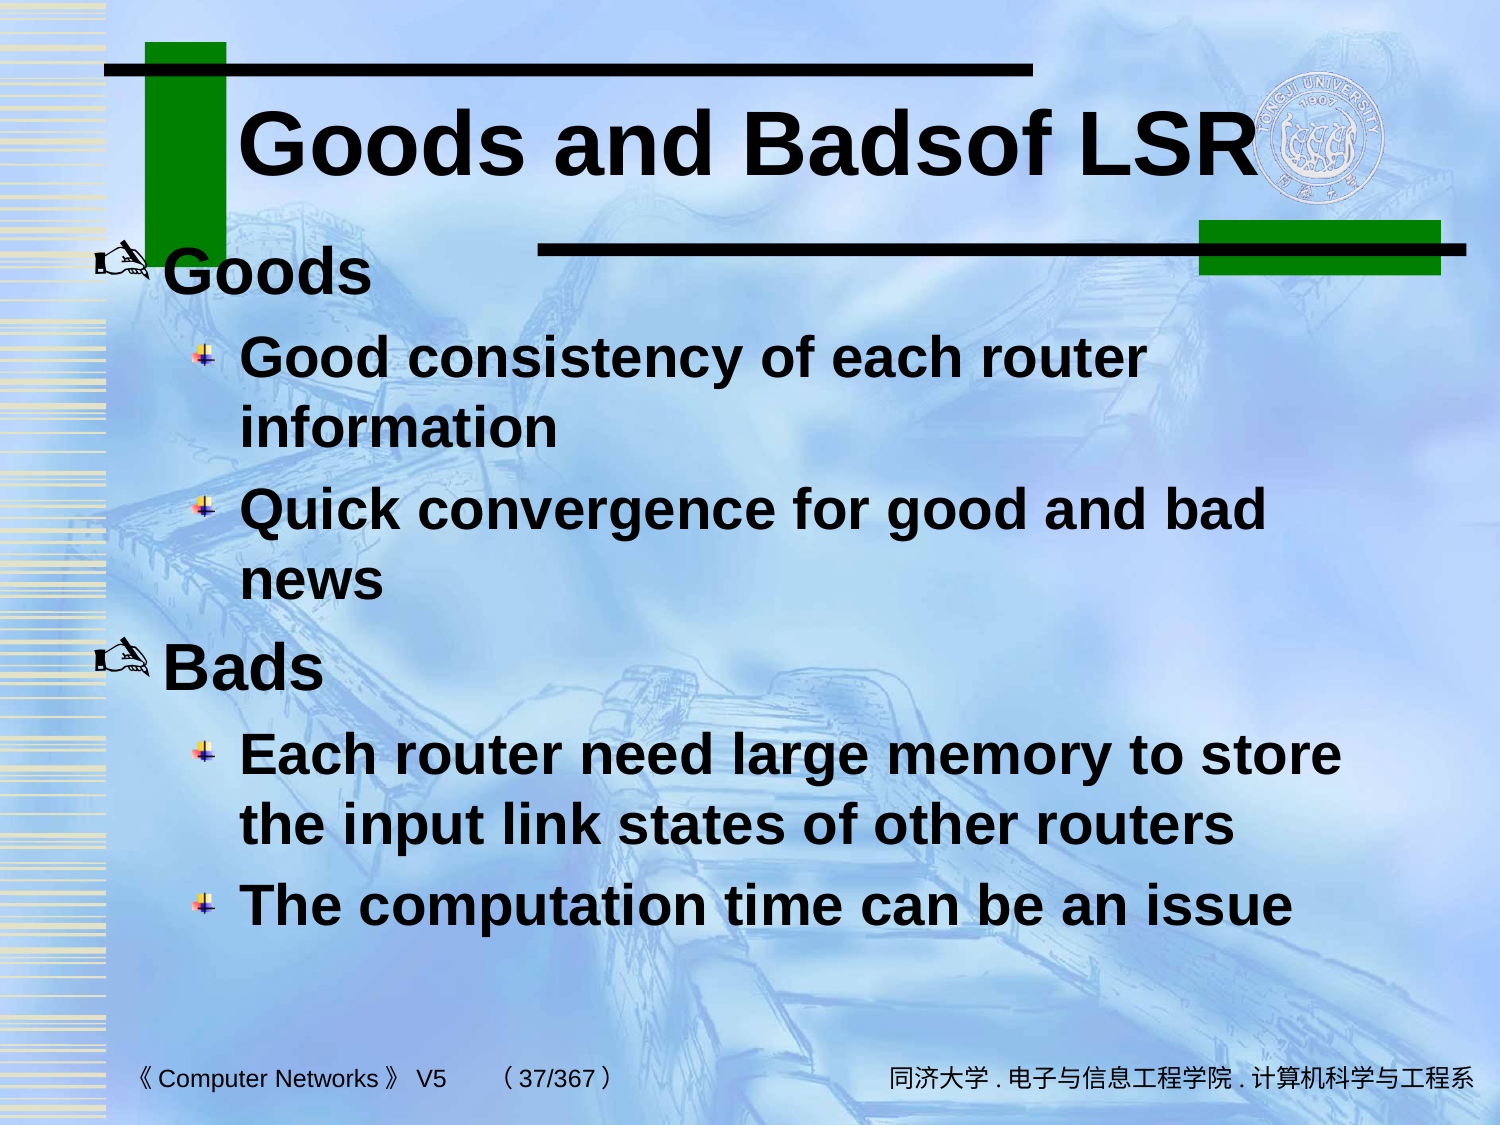

# Goods and Badsof LSR
Goods
Good consistency of each router information
Quick convergence for good and bad news
Bads
Each router need large memory to store the input link states of other routers
The computation time can be an issue